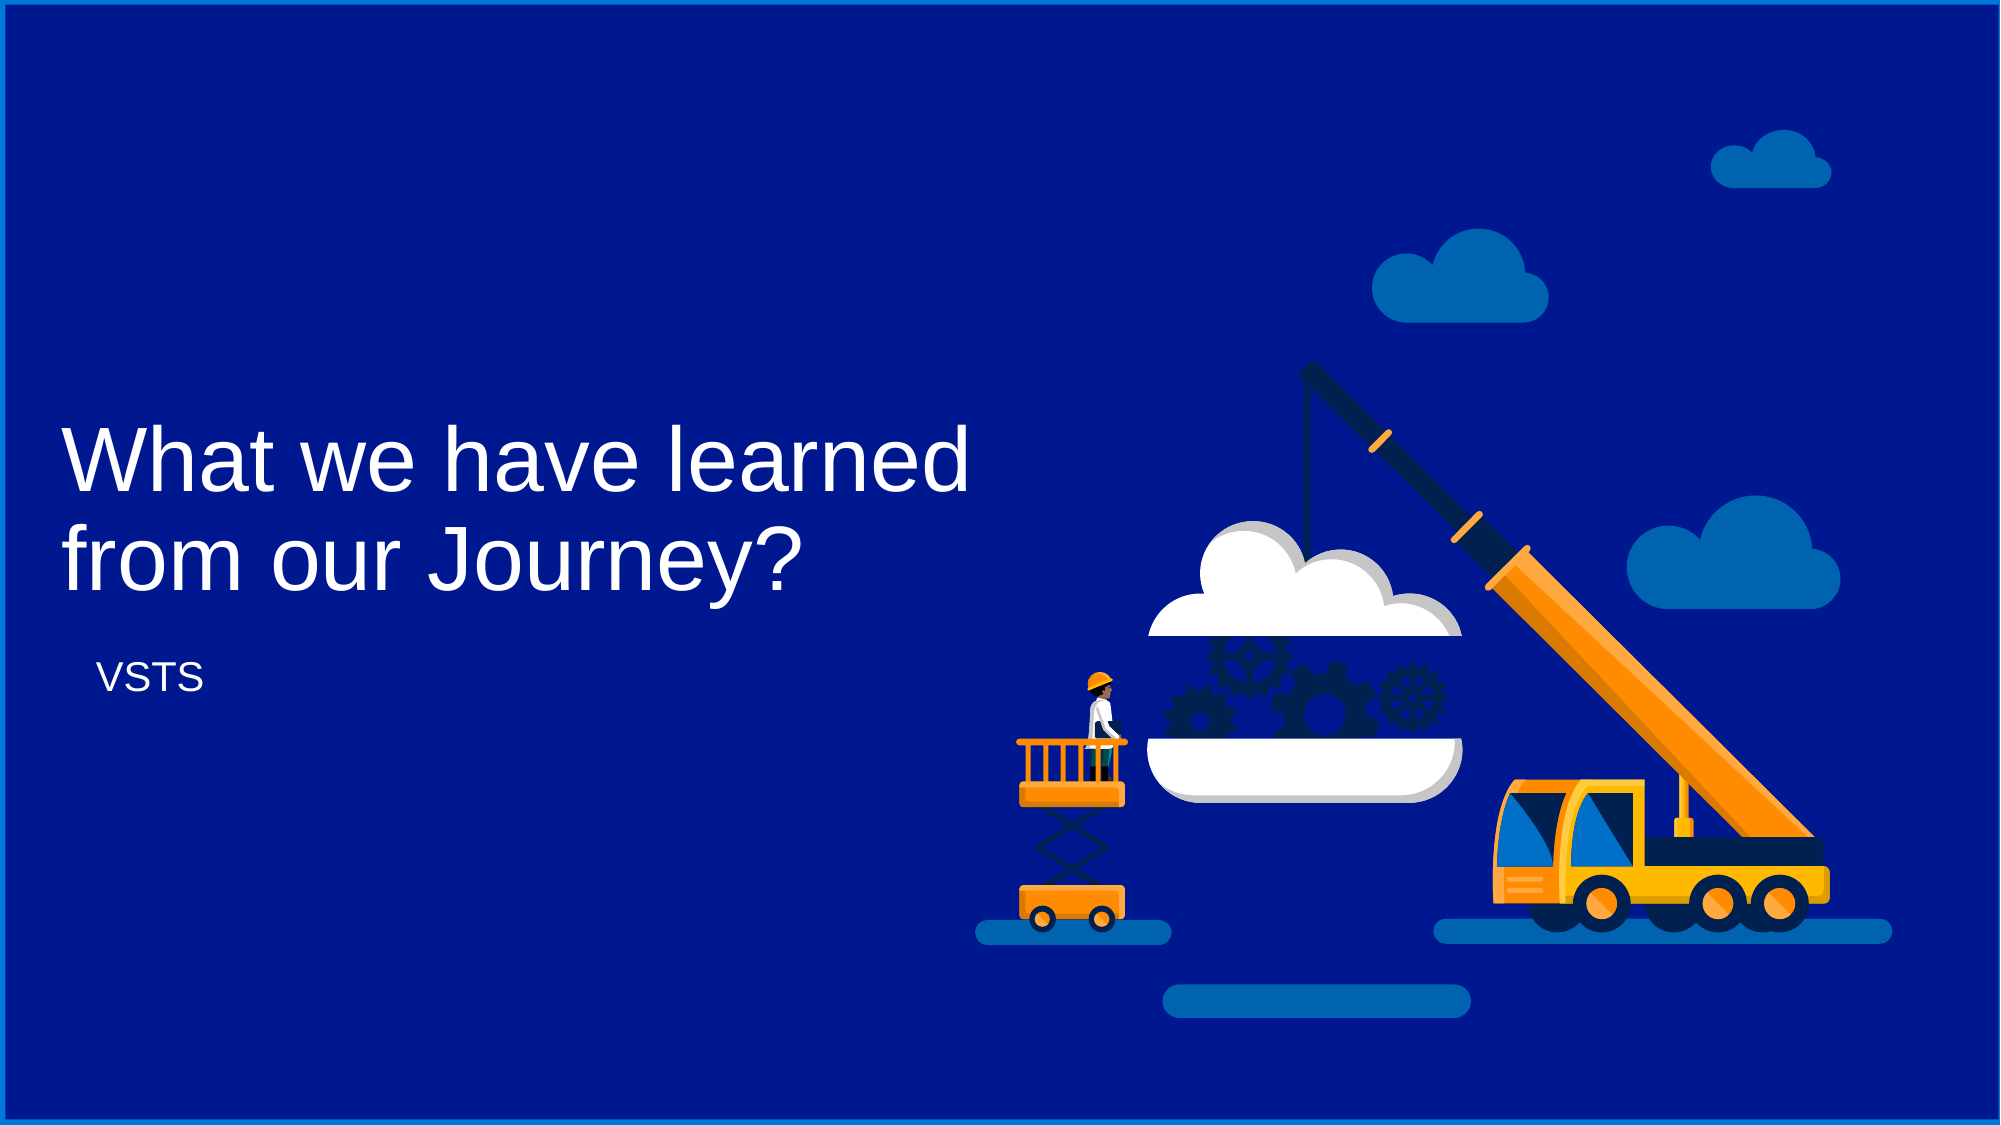

What we have learned
from our Journey?

VSTS